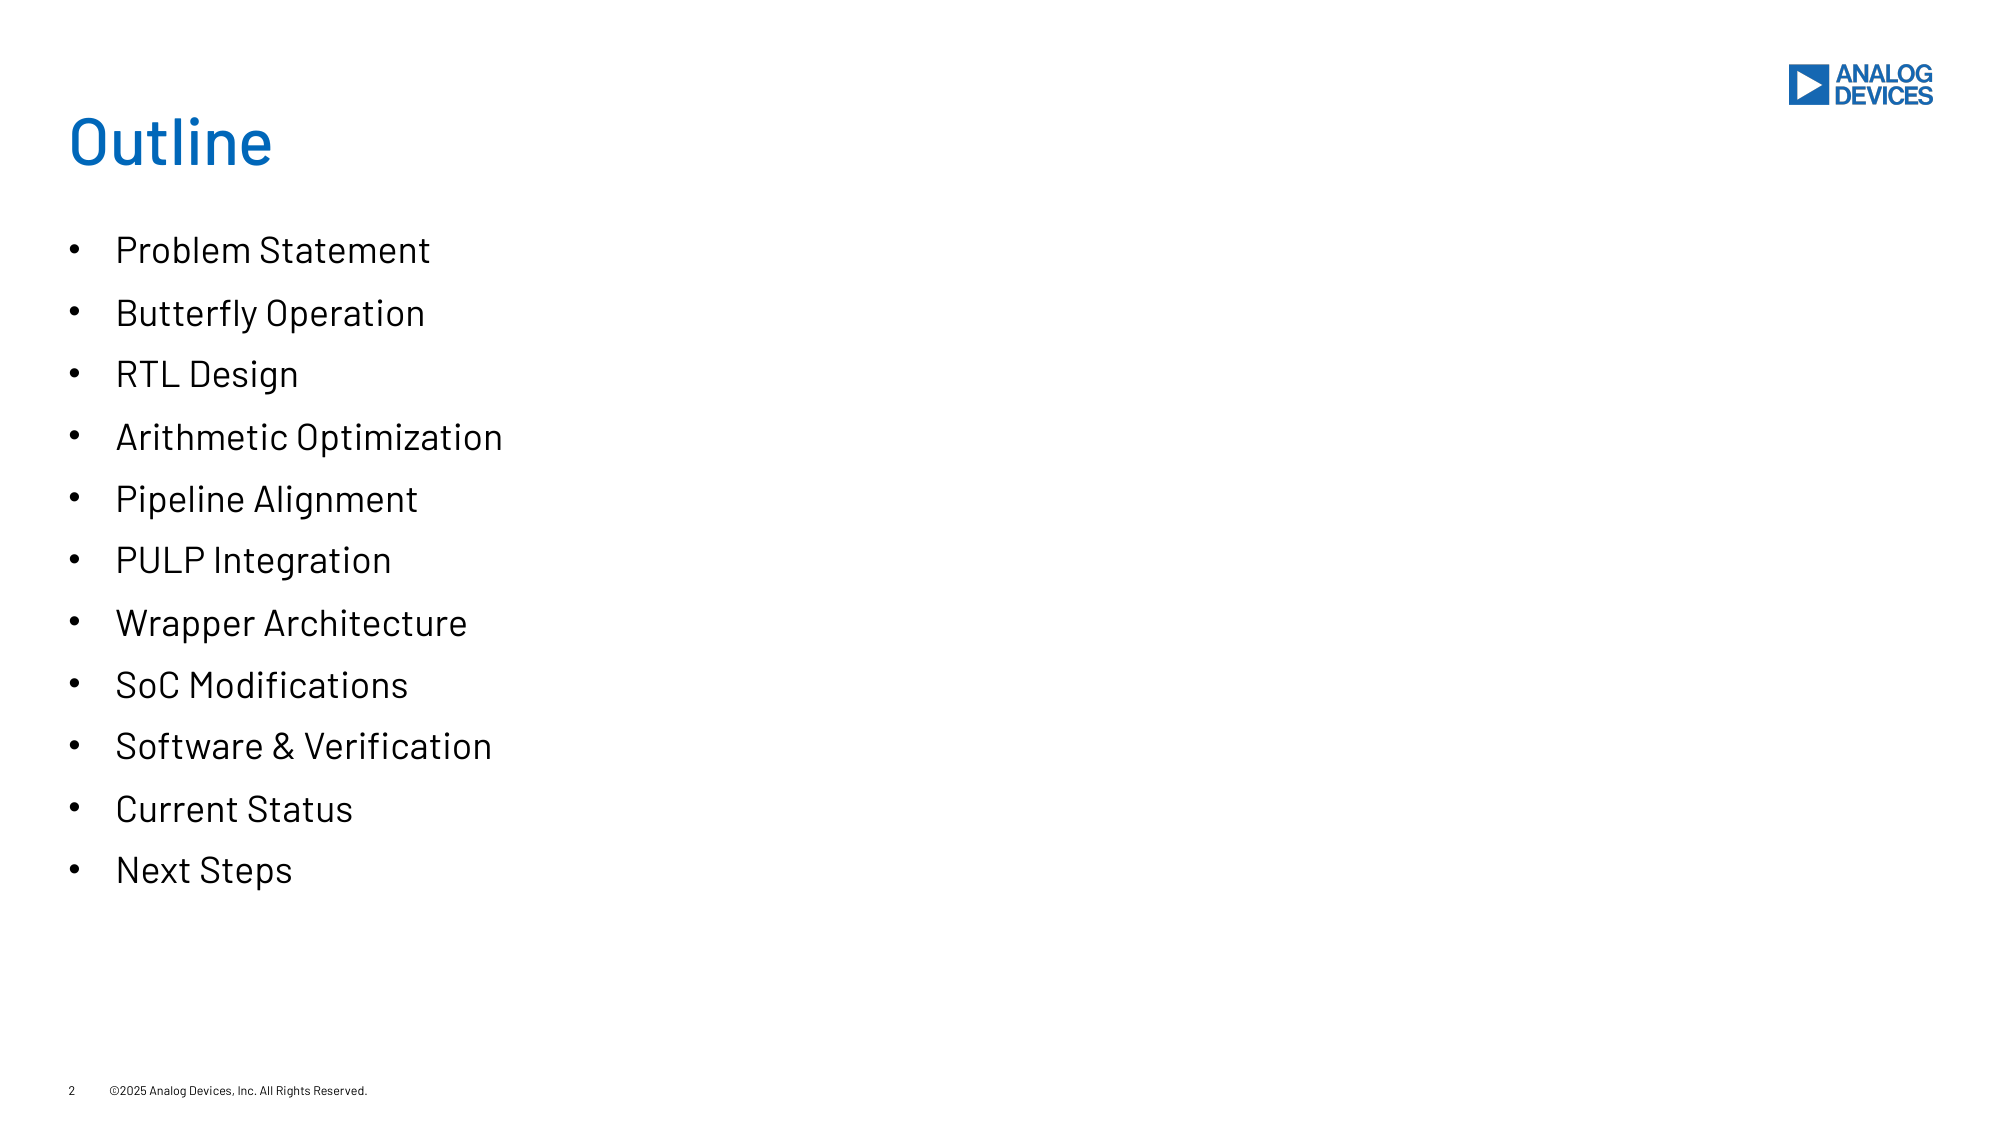

# Outline
Problem Statement
Butterfly Operation
RTL Design
Arithmetic Optimization
Pipeline Alignment
PULP Integration
Wrapper Architecture
SoC Modifications
Software & Verification
Current Status
Next Steps

2
©2025 Analog Devices, Inc. All Rights Reserved.